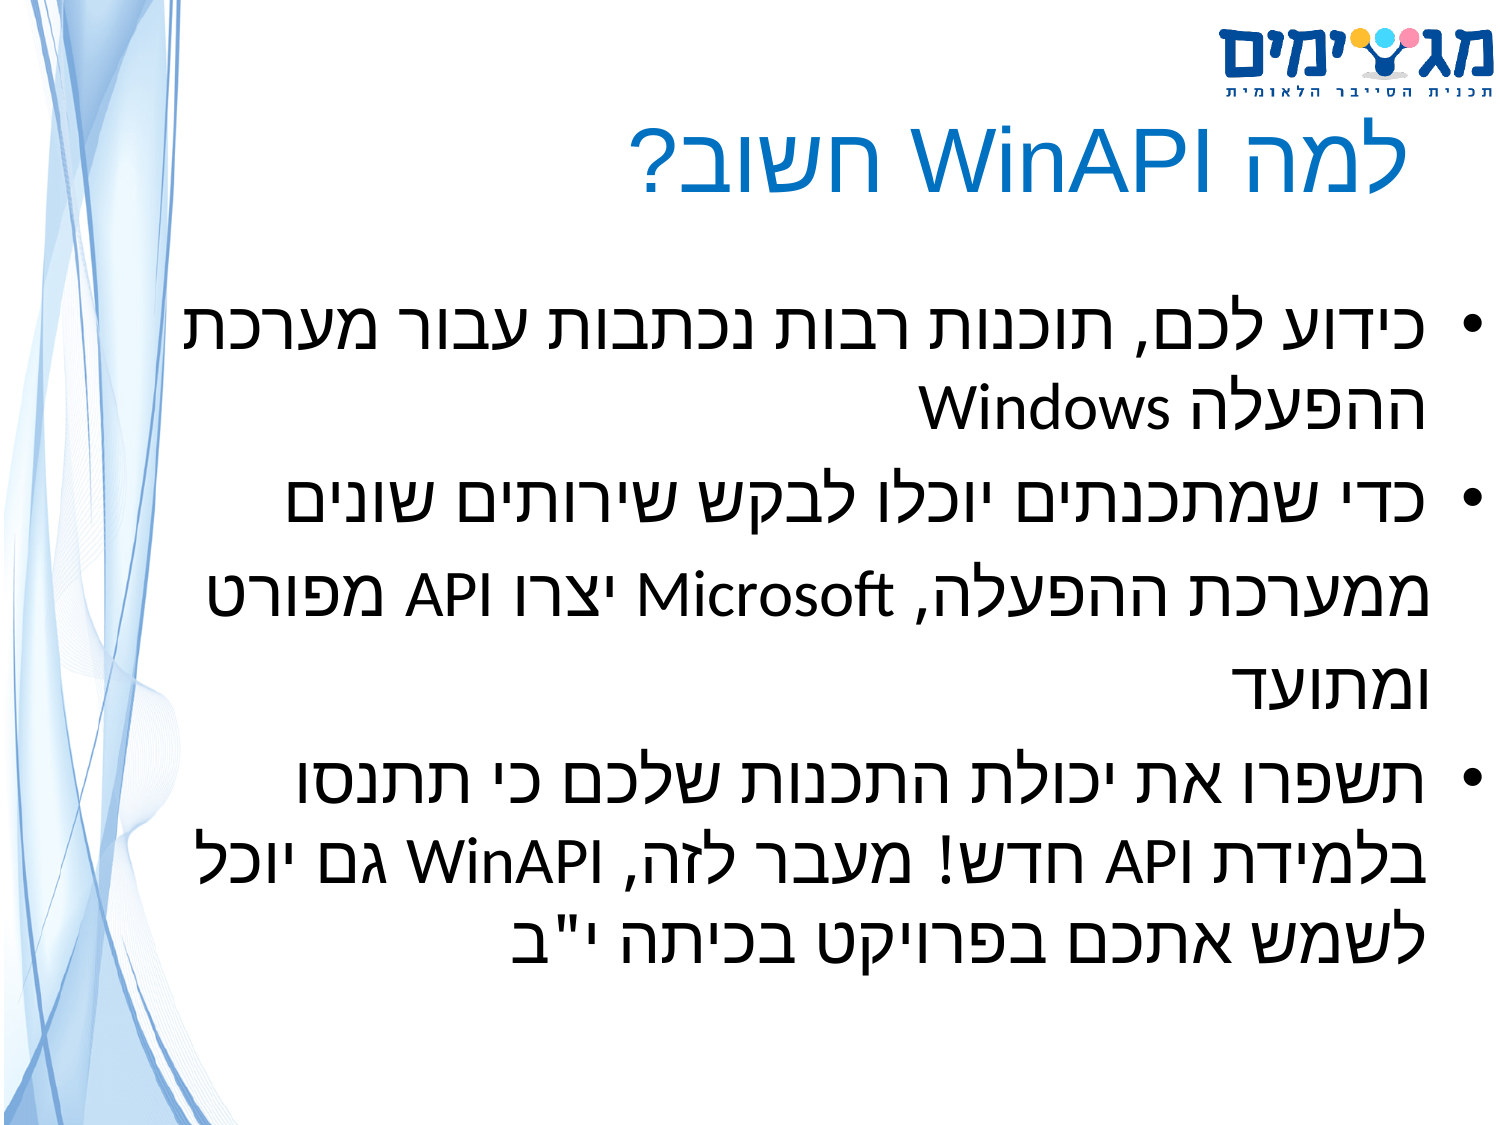

# למה WinAPI חשוב?
כידוע לכם, תוכנות רבות נכתבות עבור מערכת ההפעלה Windows
כדי שמתכנתים יוכלו לבקש שירותים שונים
   ממערכת ההפעלה, Microsoft יצרו API מפורט
   ומתועד
תשפרו את יכולת התכנות שלכם כי תתנסו בלמידת API חדש! מעבר לזה, WinAPI גם יוכל לשמש אתכם בפרויקט בכיתה י"ב